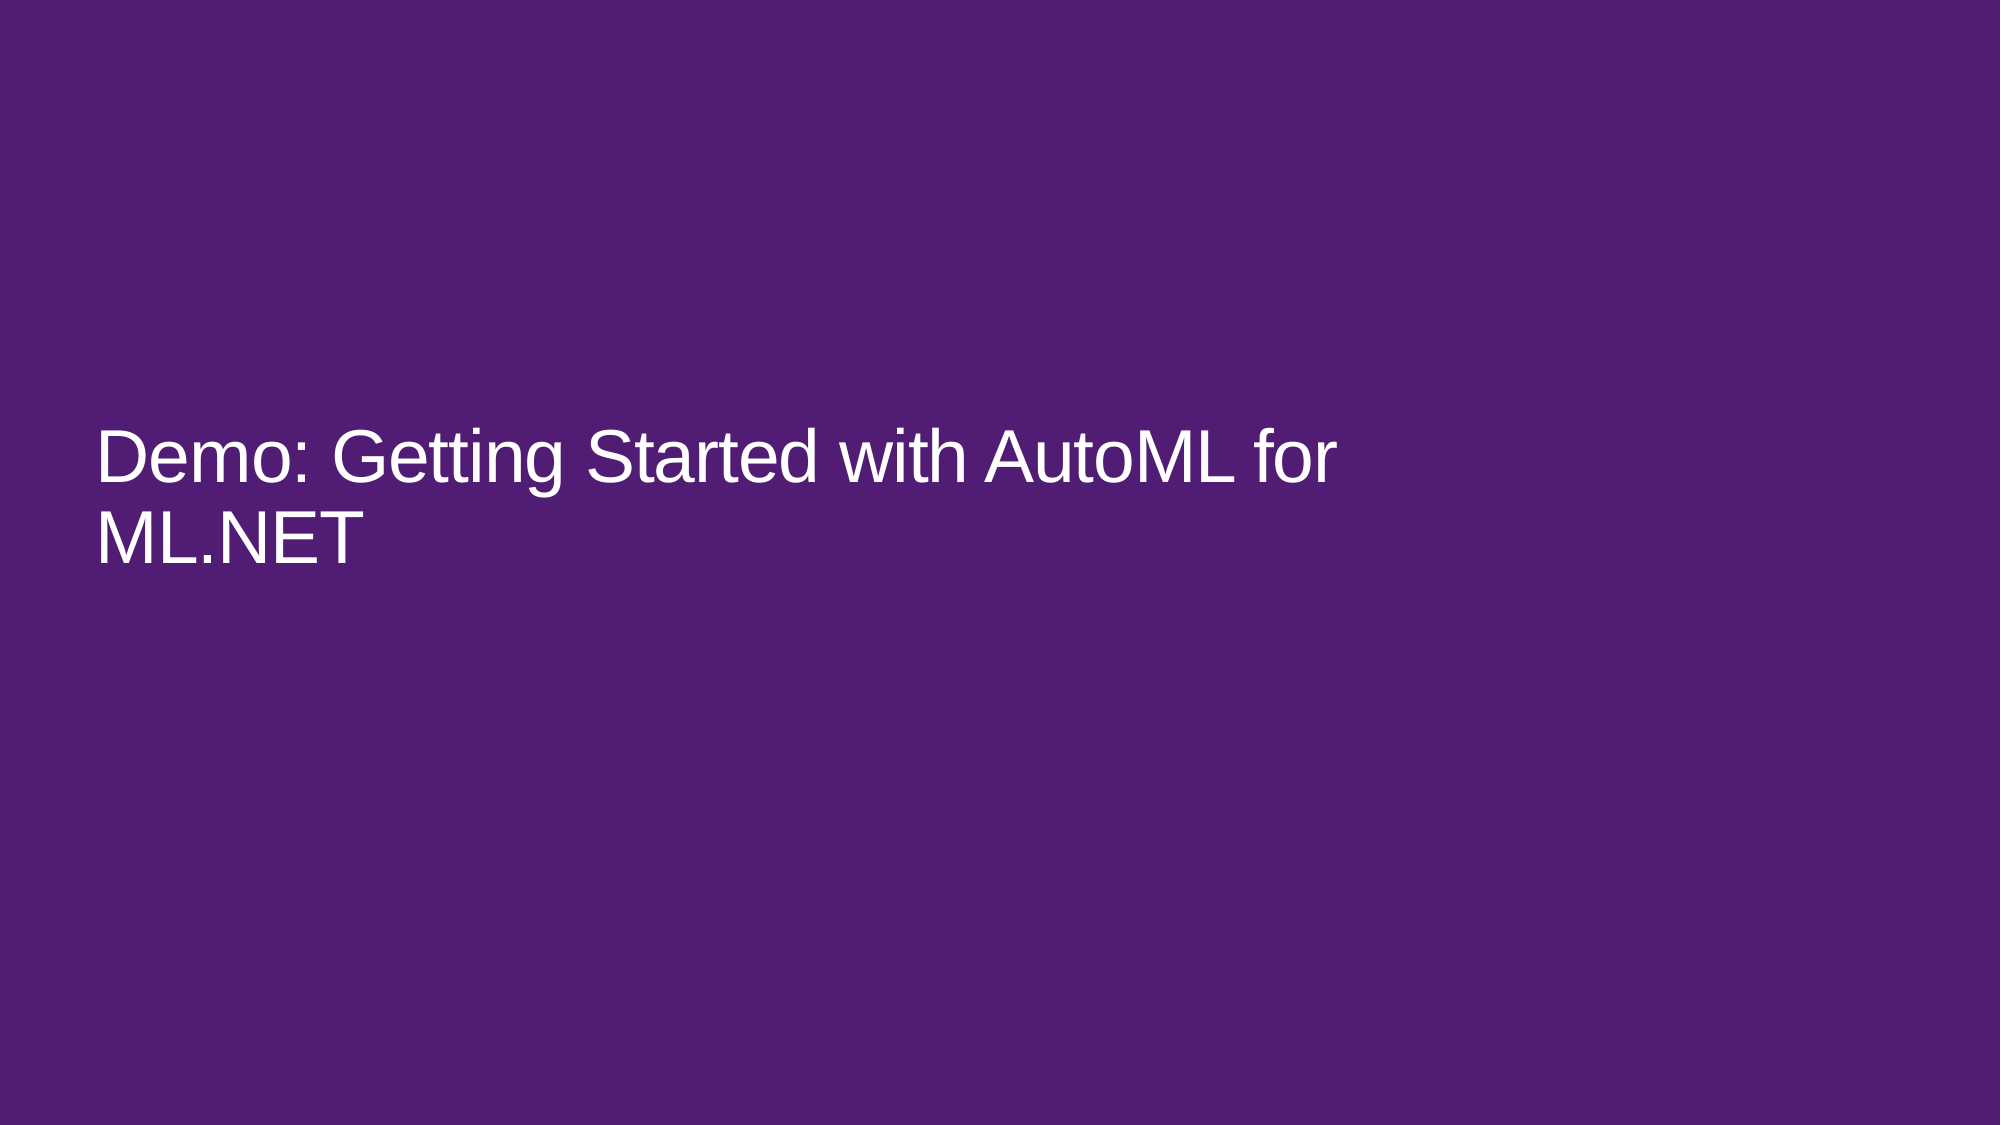

# Demo: Getting Started with AutoML for ML.NET